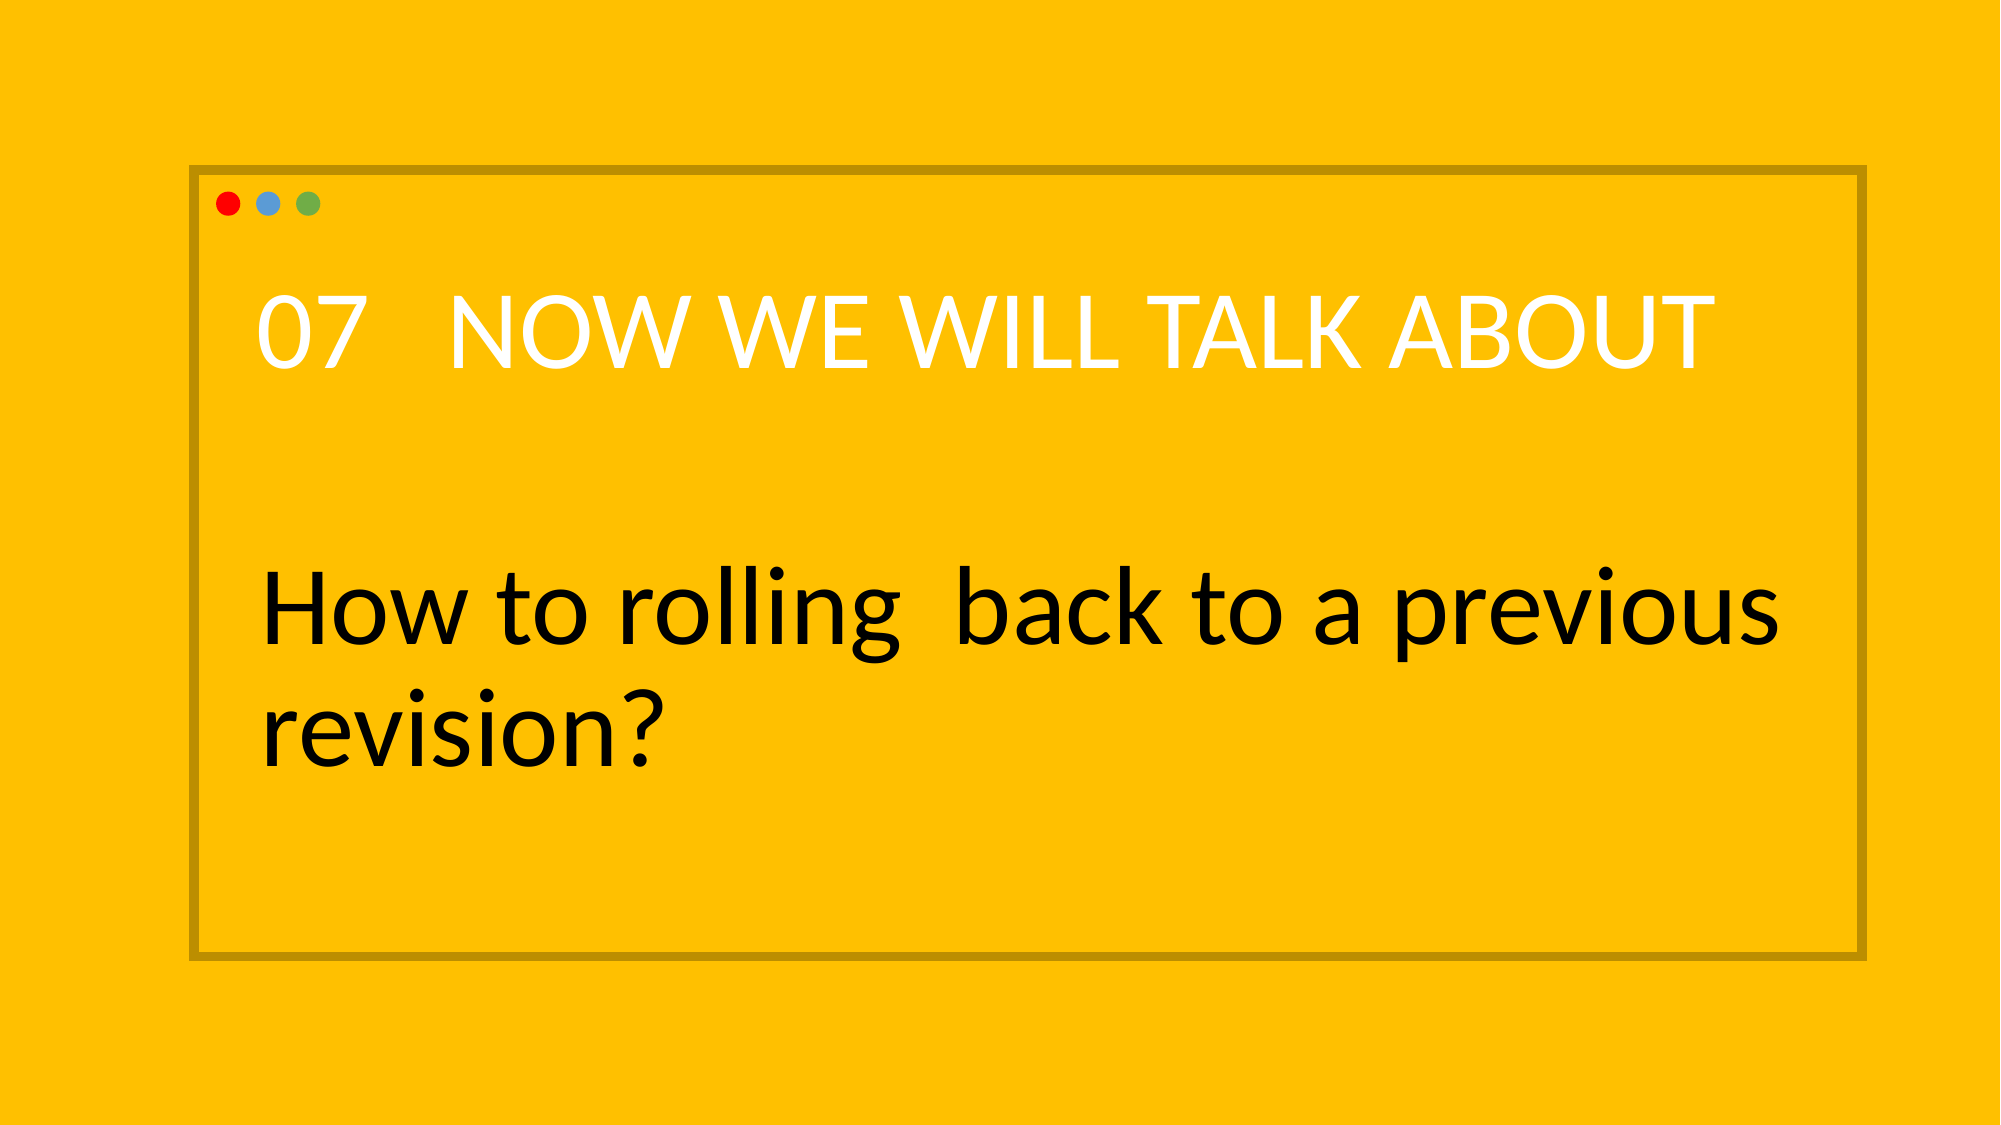

07   NOW WE WILL TALK ABOUT
How to rolling  back to a previous revision?